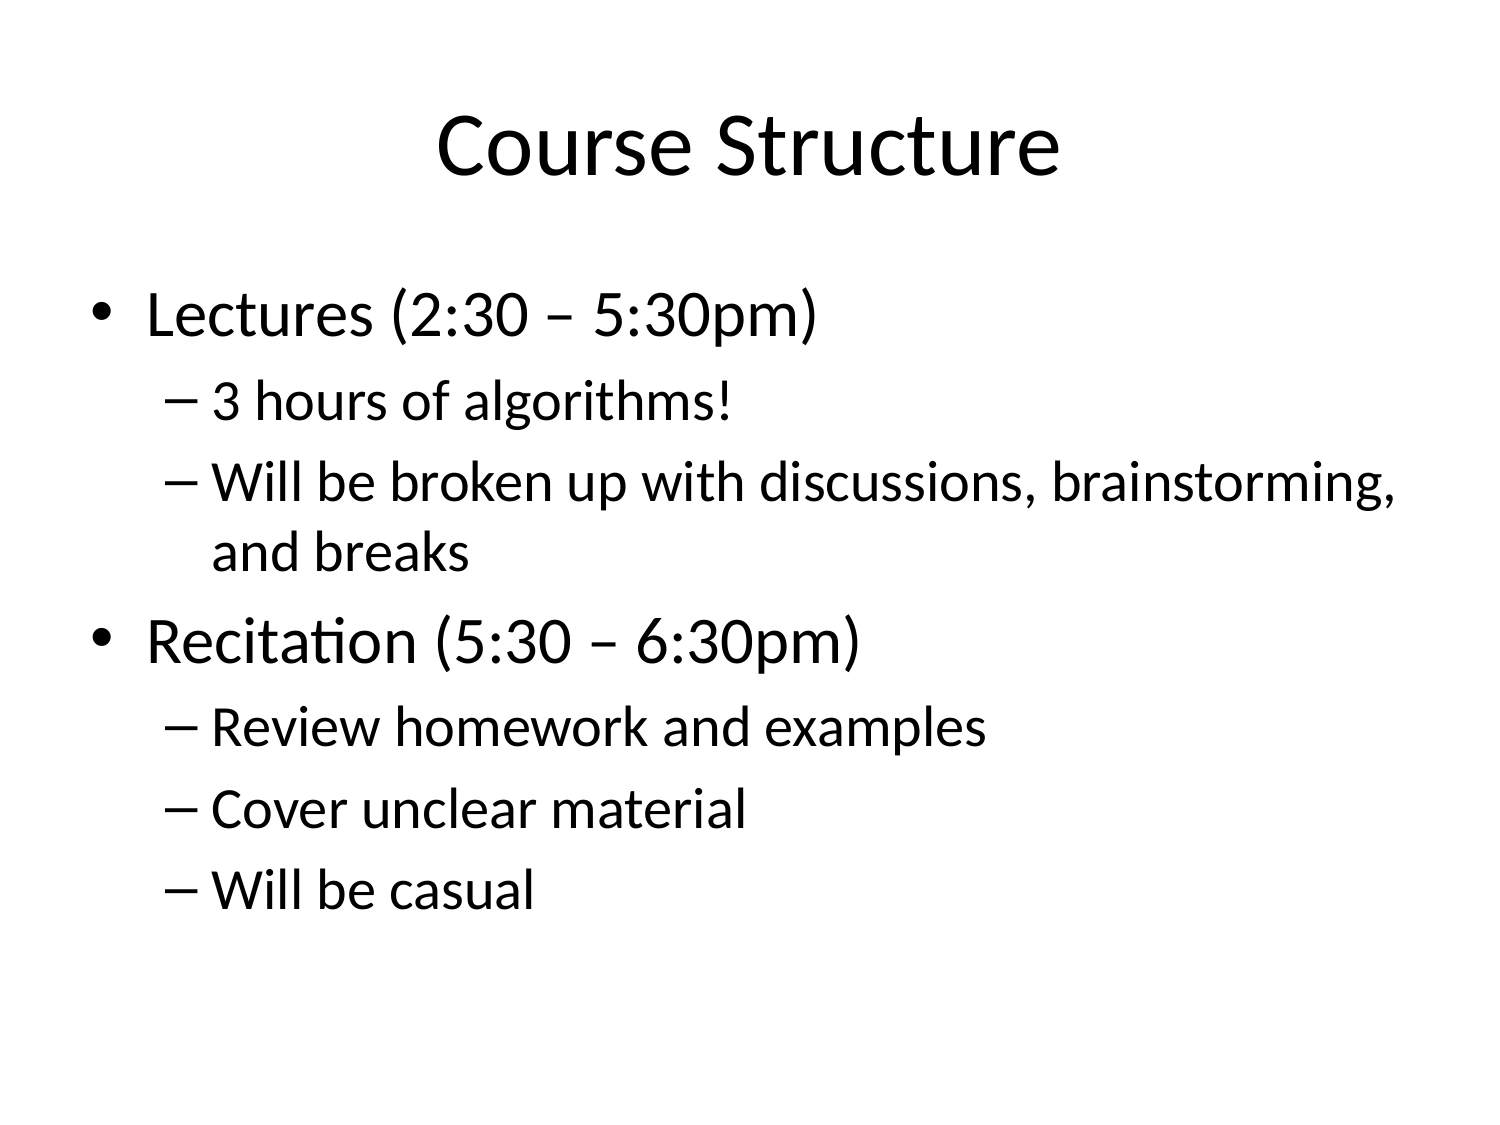

# Course Structure
Lectures (2:30 – 5:30pm)
3 hours of algorithms!
Will be broken up with discussions, brainstorming, and breaks
Recitation (5:30 – 6:30pm)
Review homework and examples
Cover unclear material
Will be casual